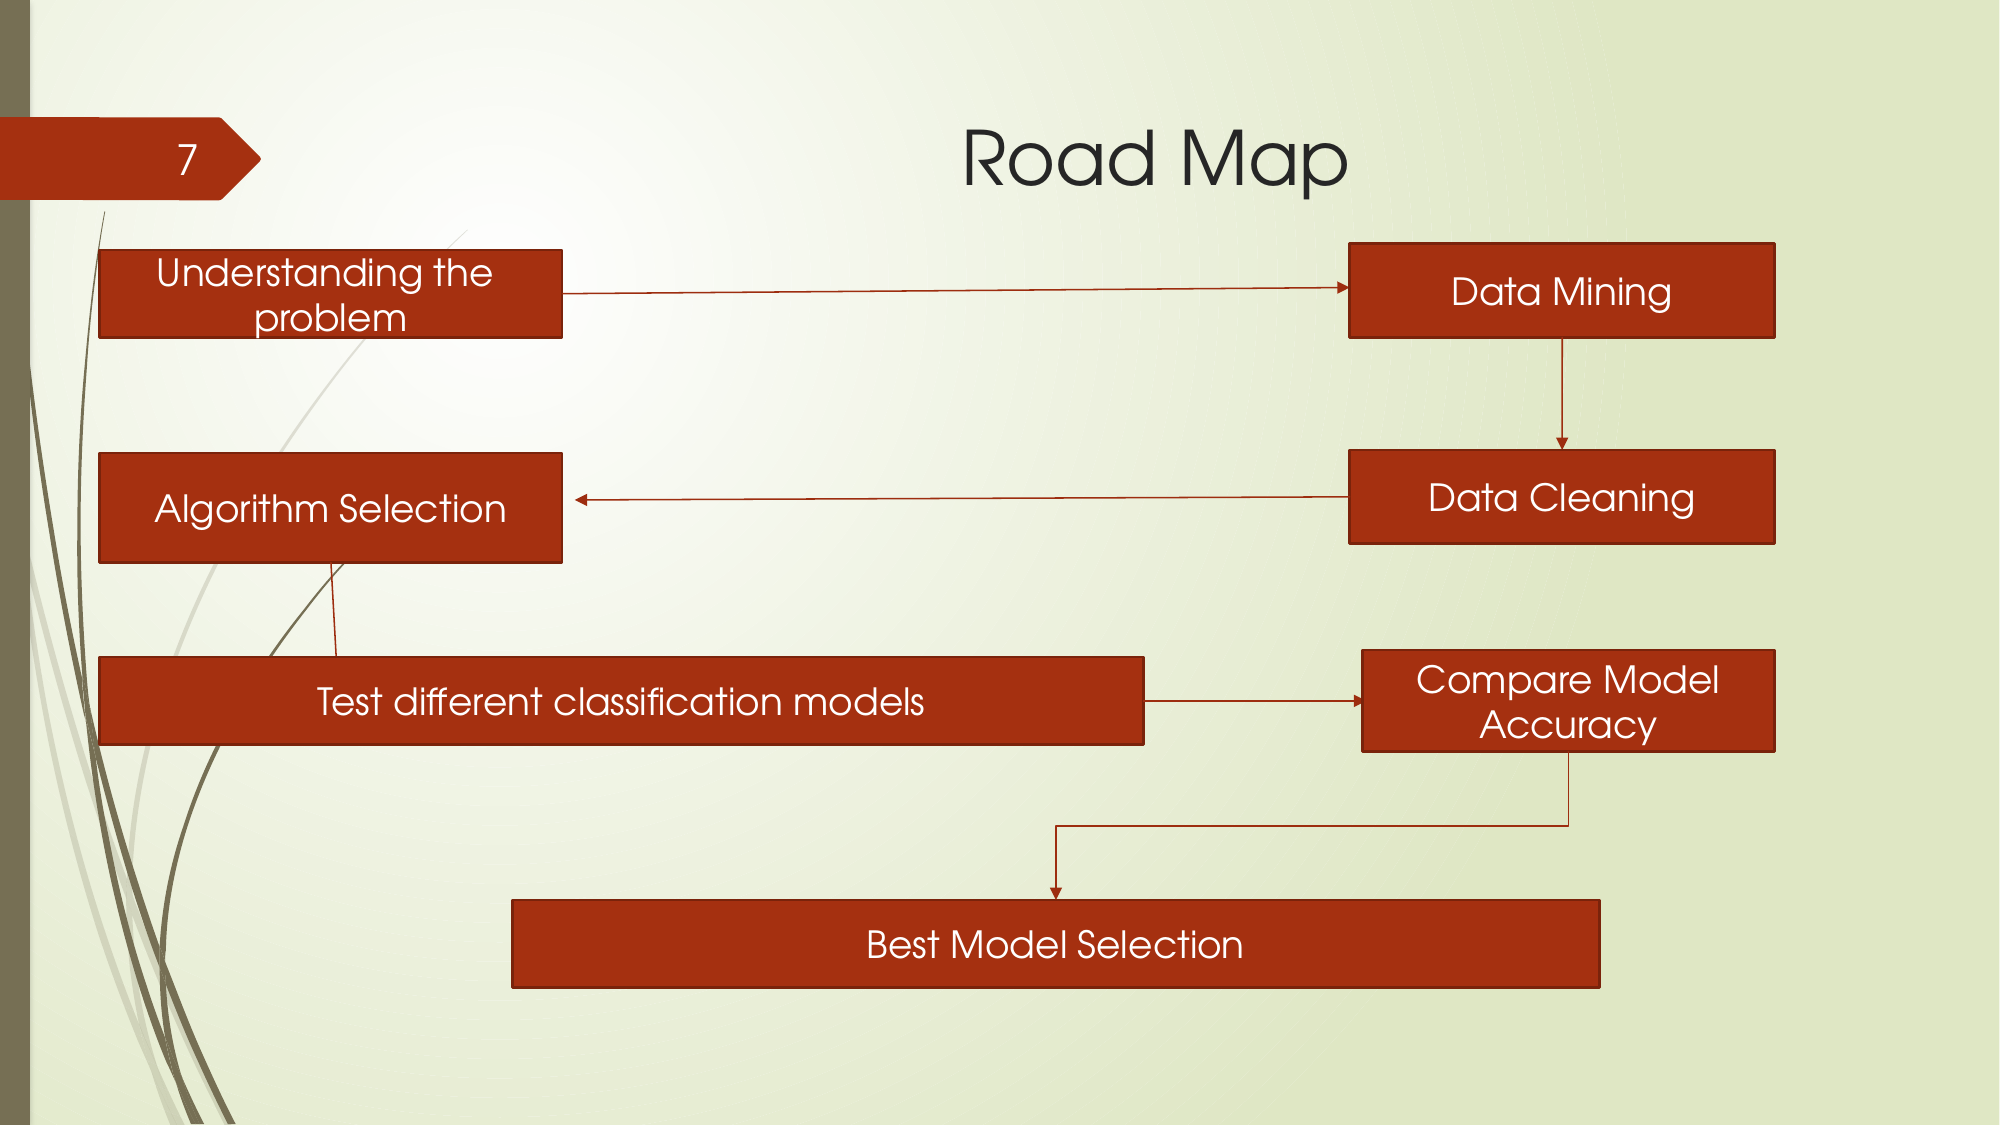

# Road Map
7
Data Scraping
Data Mining
Understanding the  problem
Data Cleaning
Algorithm Selection
Compare Model Accuracy
Test different classification models
Best Model Selection